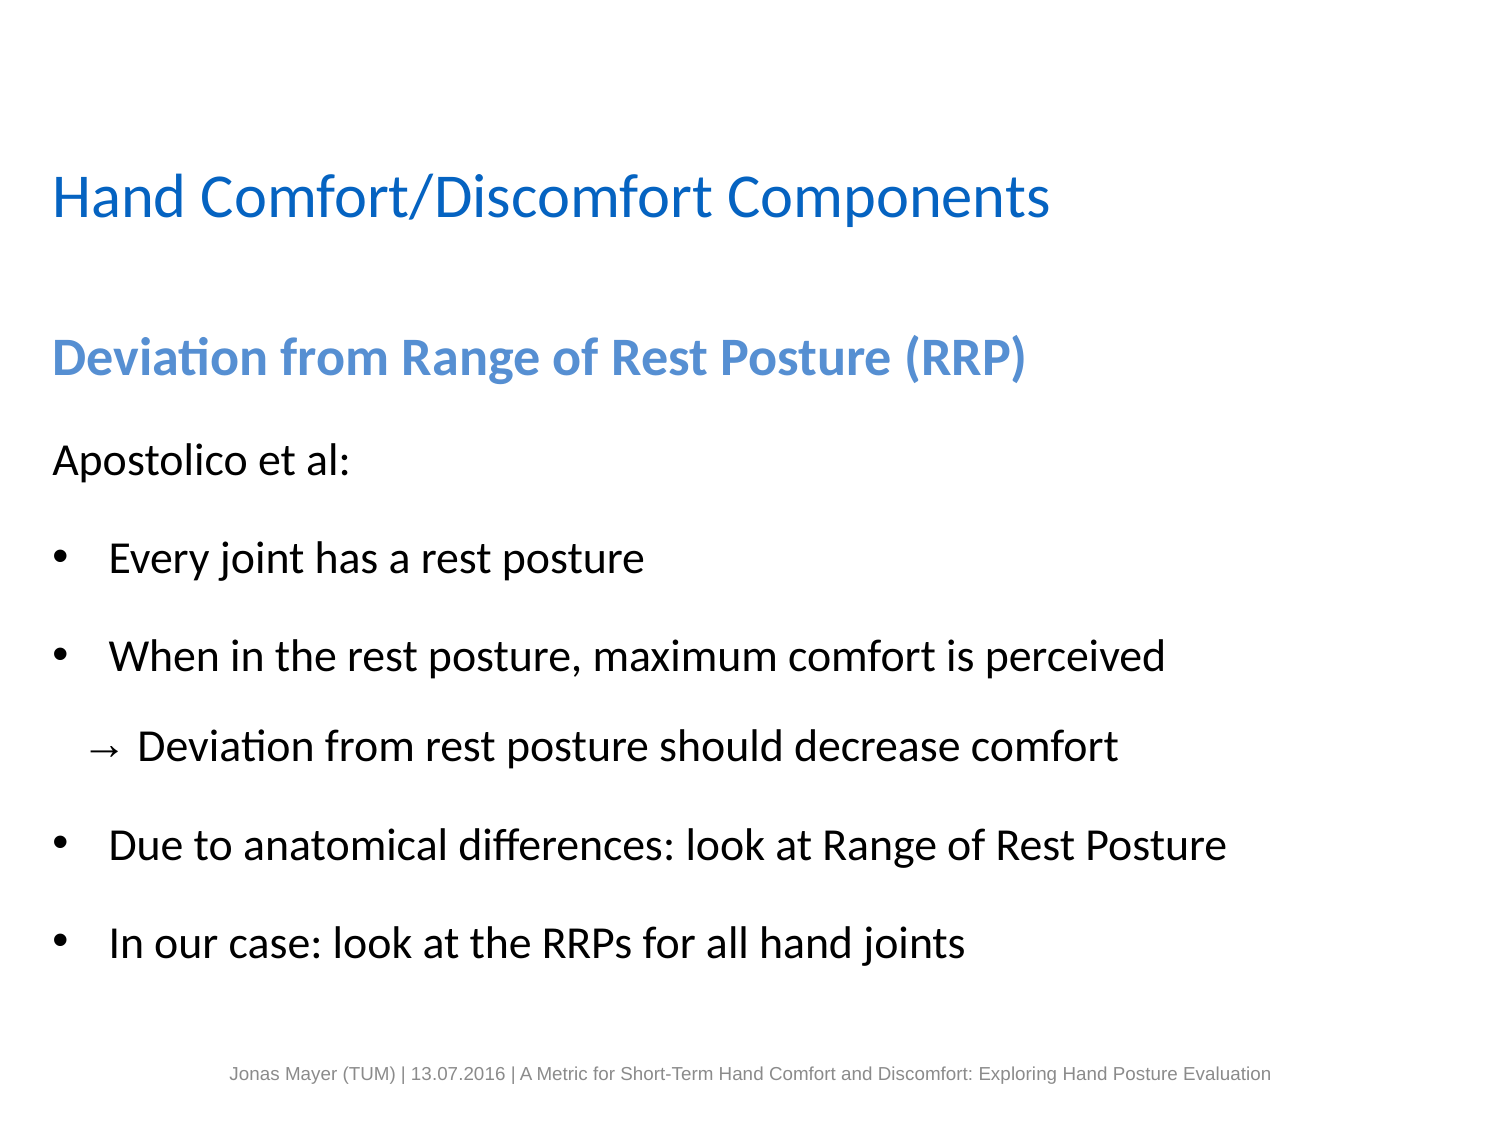

# Hand Comfort/Discomfort Components
Deviation from Range of Rest Posture (RRP)
Apostolico et al:
Every joint has a rest posture
When in the rest posture, maximum comfort is perceived
Deviation from rest posture should decrease comfort
Due to anatomical differences: look at Range of Rest Posture
In our case: look at the RRPs for all hand joints

Jonas Mayer (TUM) | 13.07.2016 | A Metric for Short-Term Hand Comfort and Discomfort: Exploring Hand Posture Evaluation